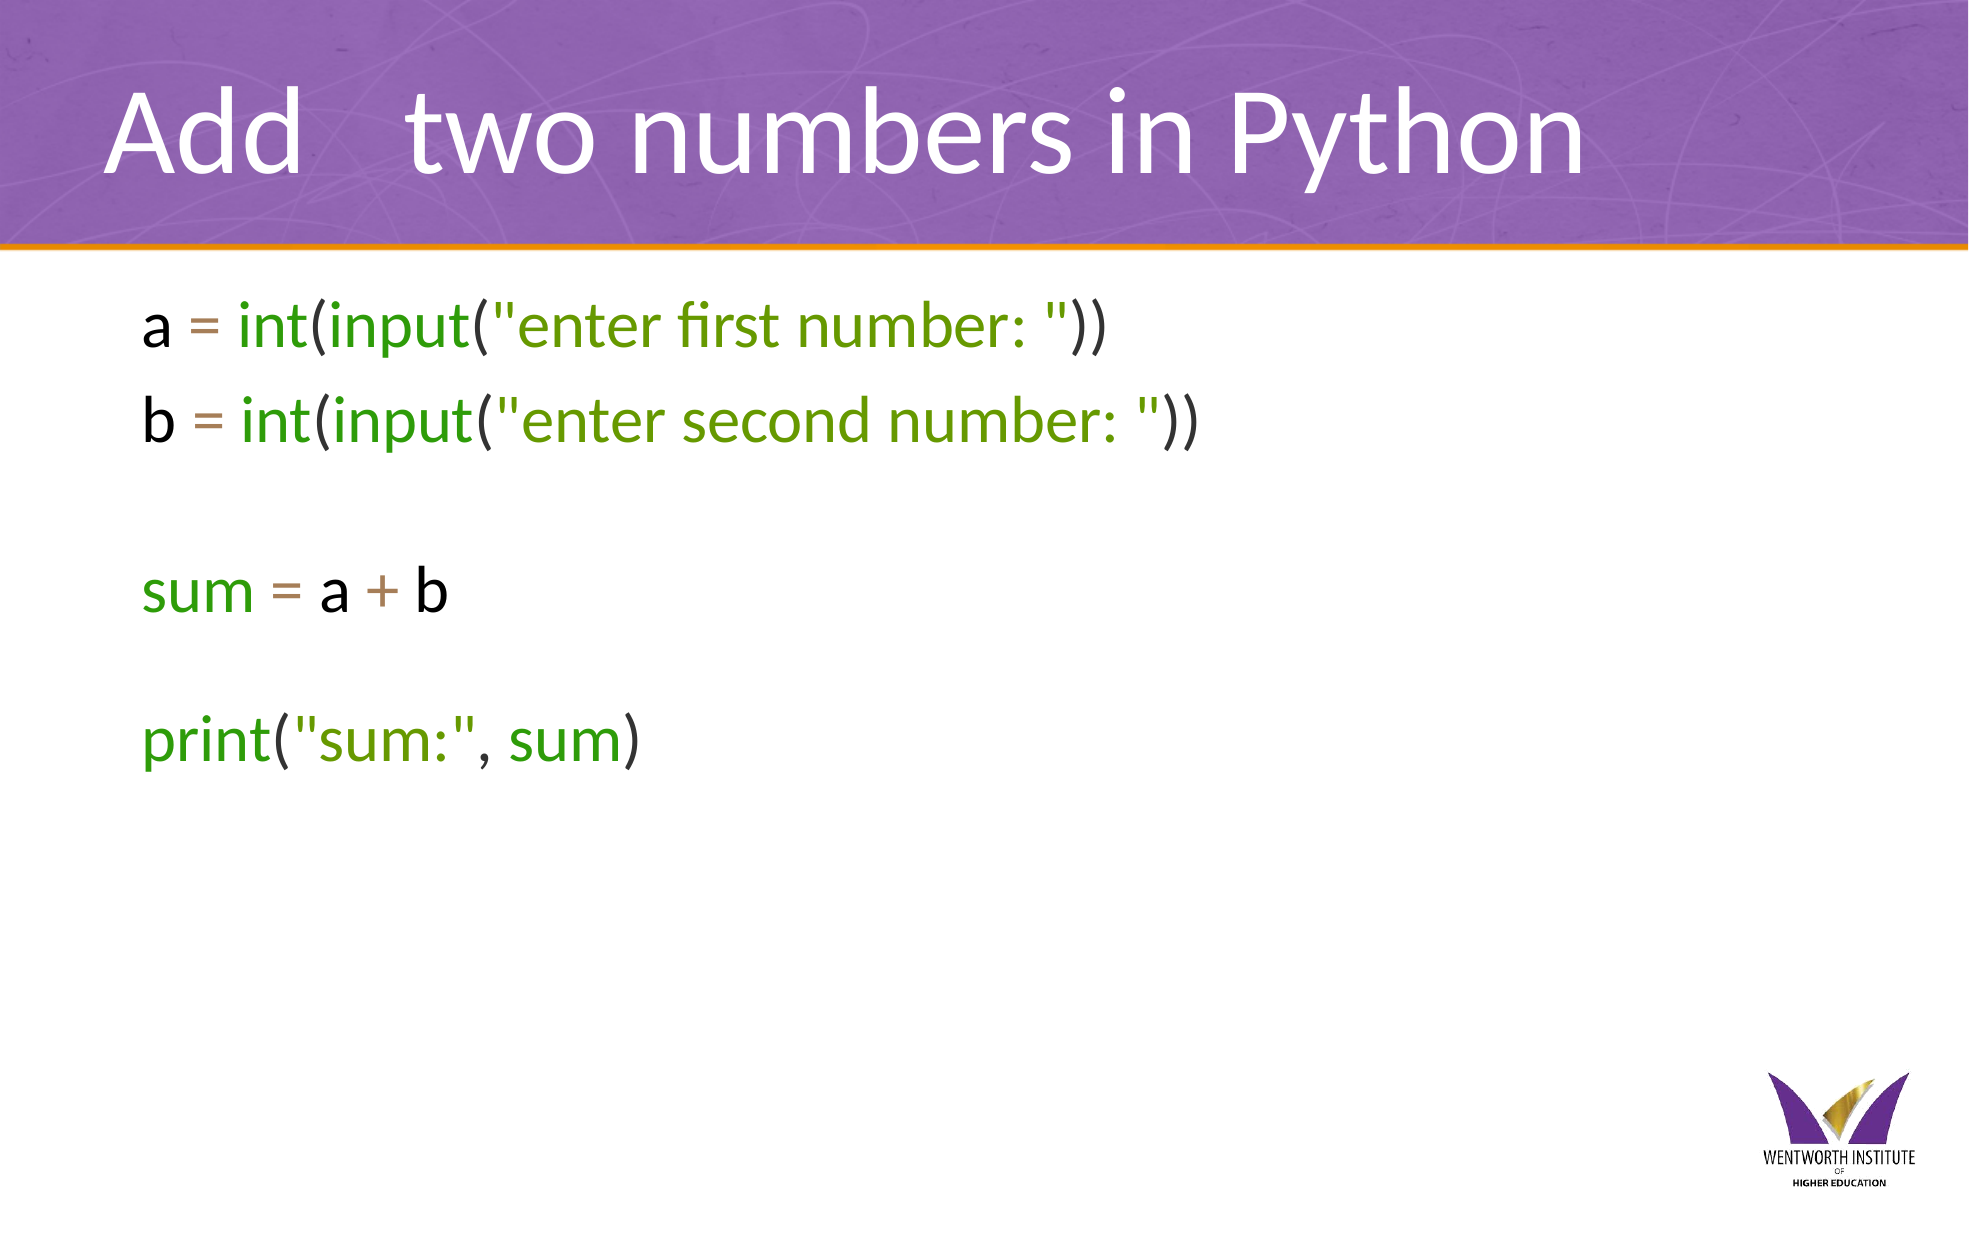

# Add	two numbers in Python
a = int(input("enter first number: "))
b = int(input("enter second number: "))
sum = a + b  print("sum:", sum)